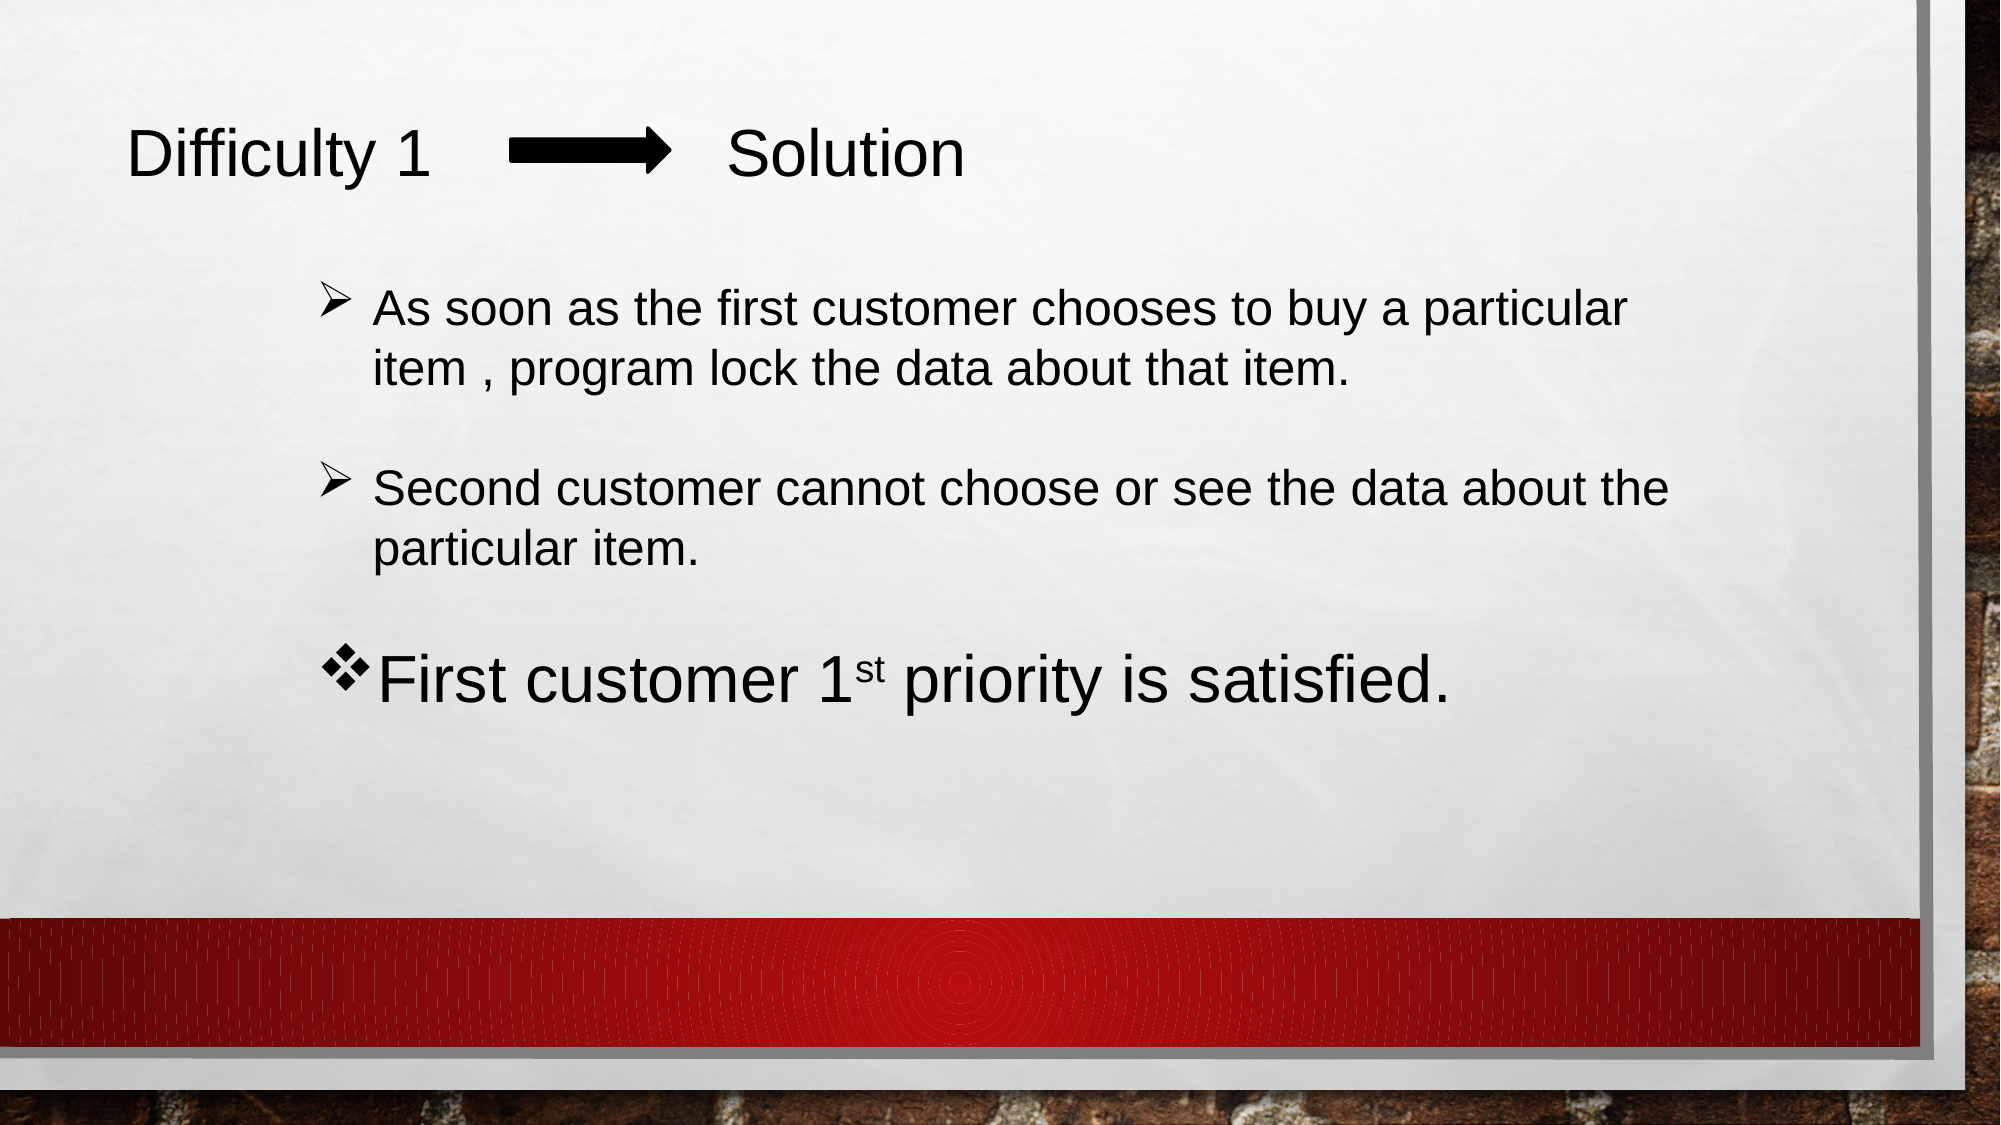

Difficulty 1 		Solution

As soon as the first customer chooses to buy a particular item , program lock the data about that item.

Second customer cannot choose or see the data about the particular item.

First customer 1st priority is satisfied.